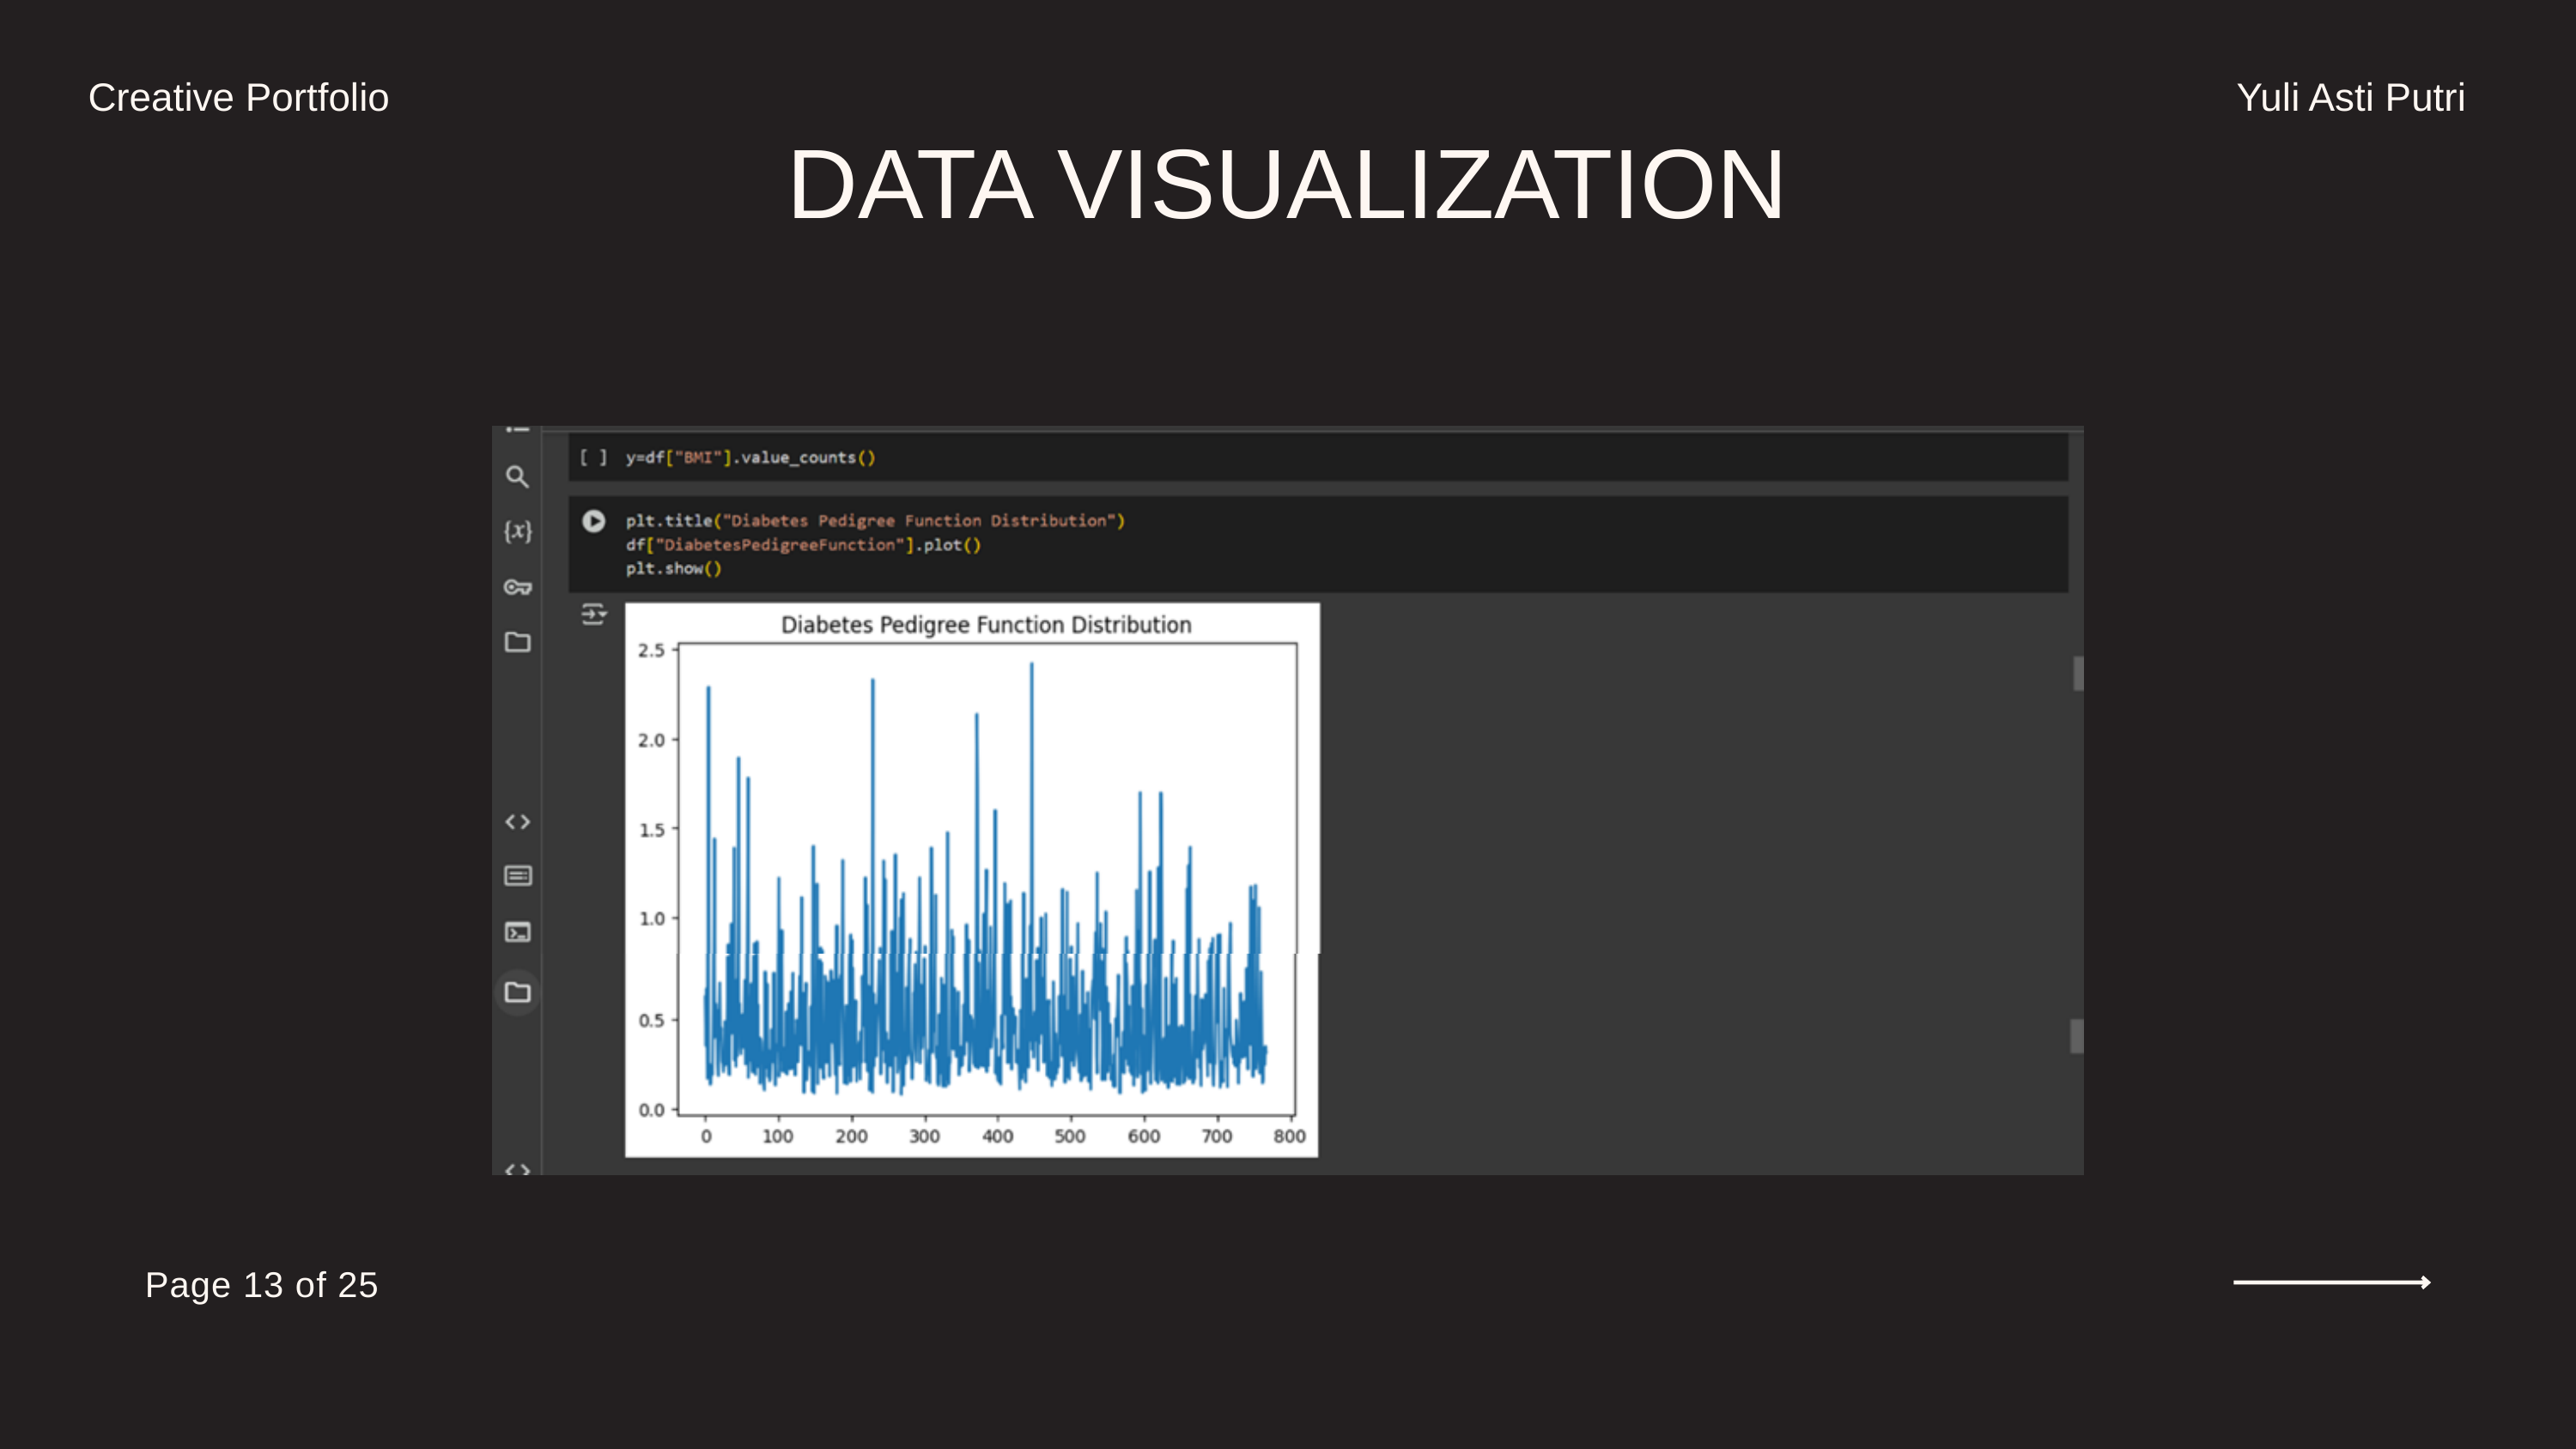

Creative Portfolio
Yuli Asti Putri
DATA VISUALIZATION

Page 13 of 25